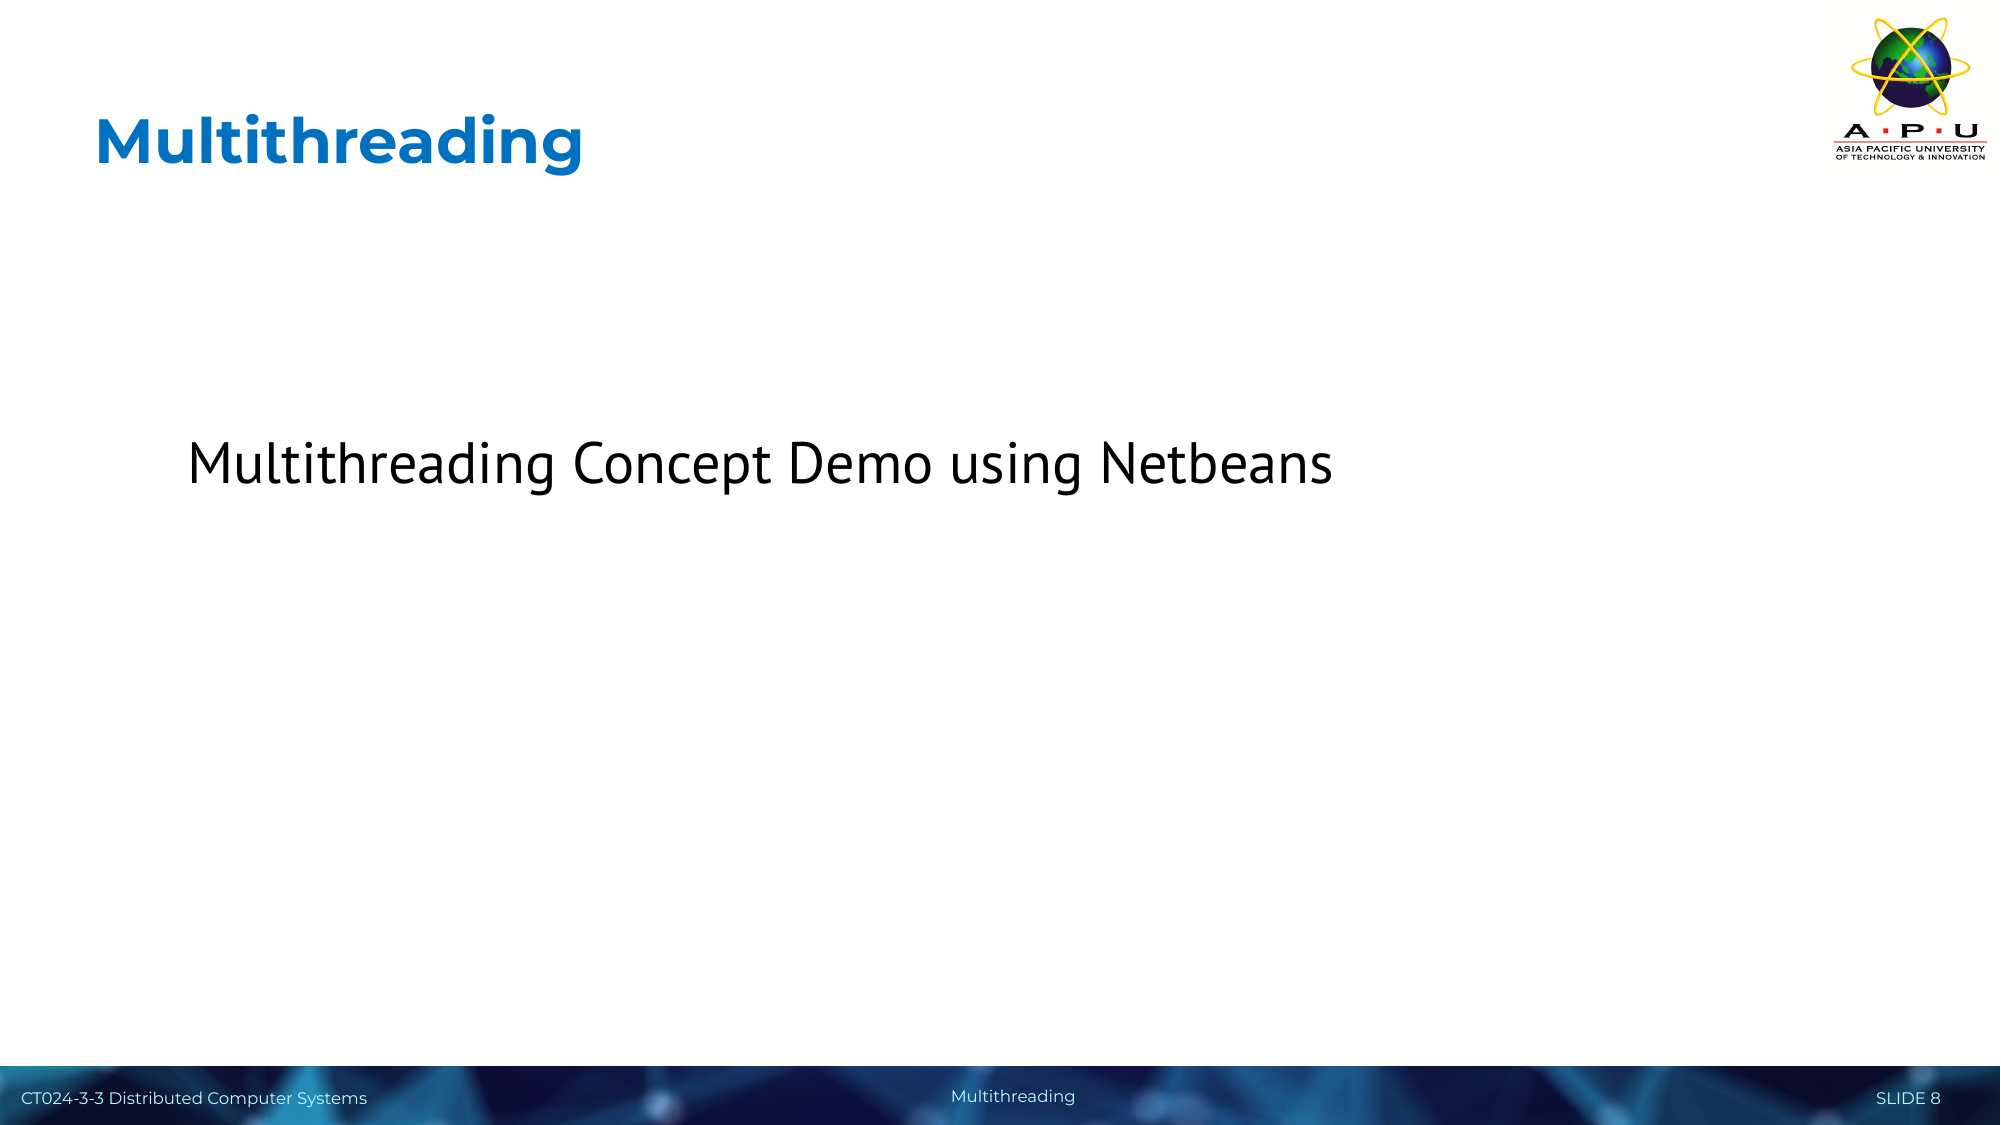

# Multithreading
Multithreading Concept Demo using Netbeans